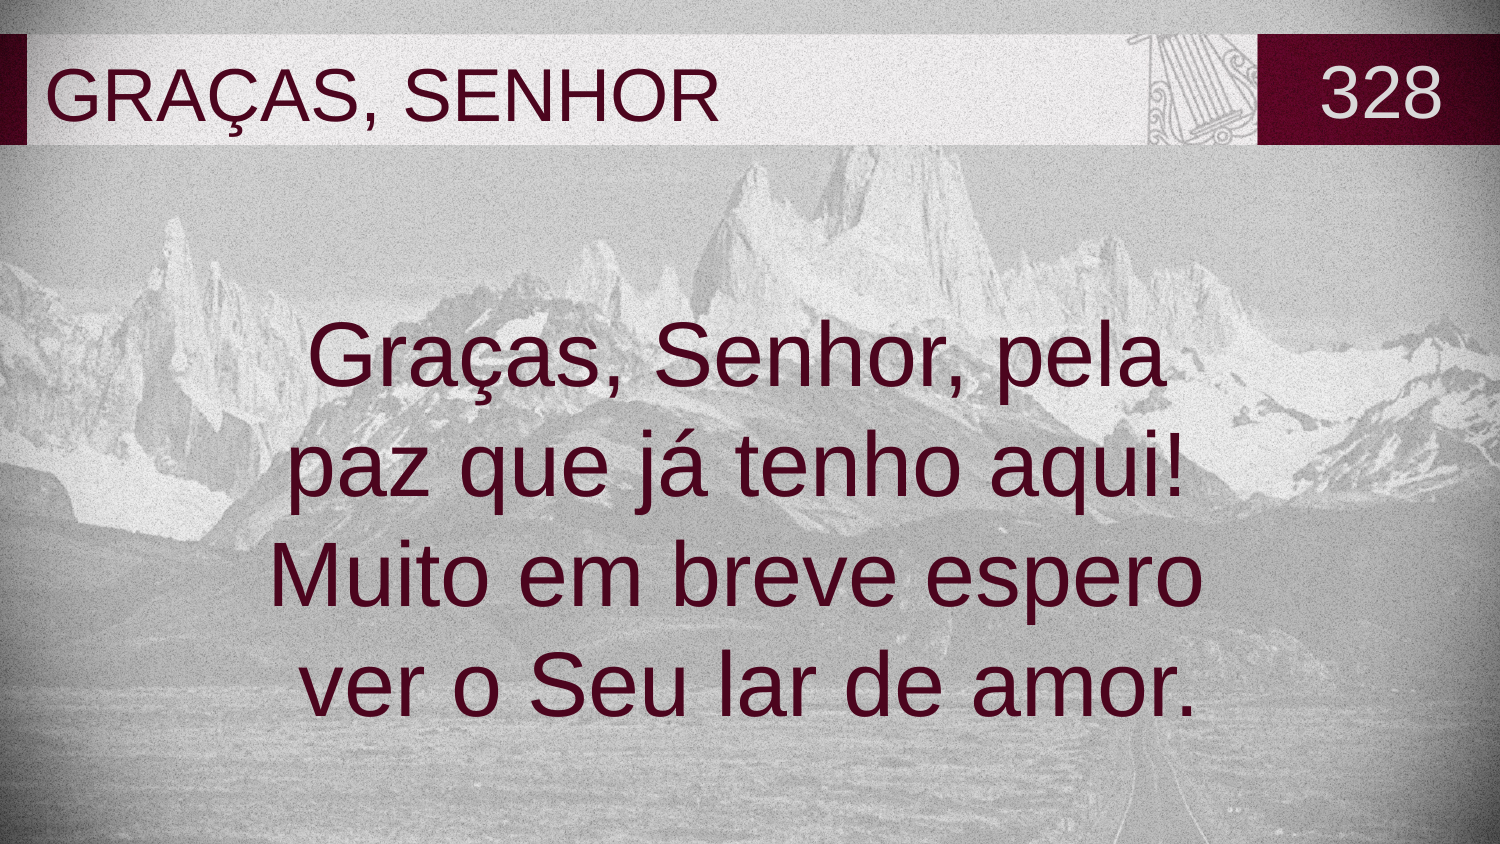

# GRAÇAS, SENHOR
328
Graças, Senhor, pela
paz que já tenho aqui!
Muito em breve espero
ver o Seu lar de amor.